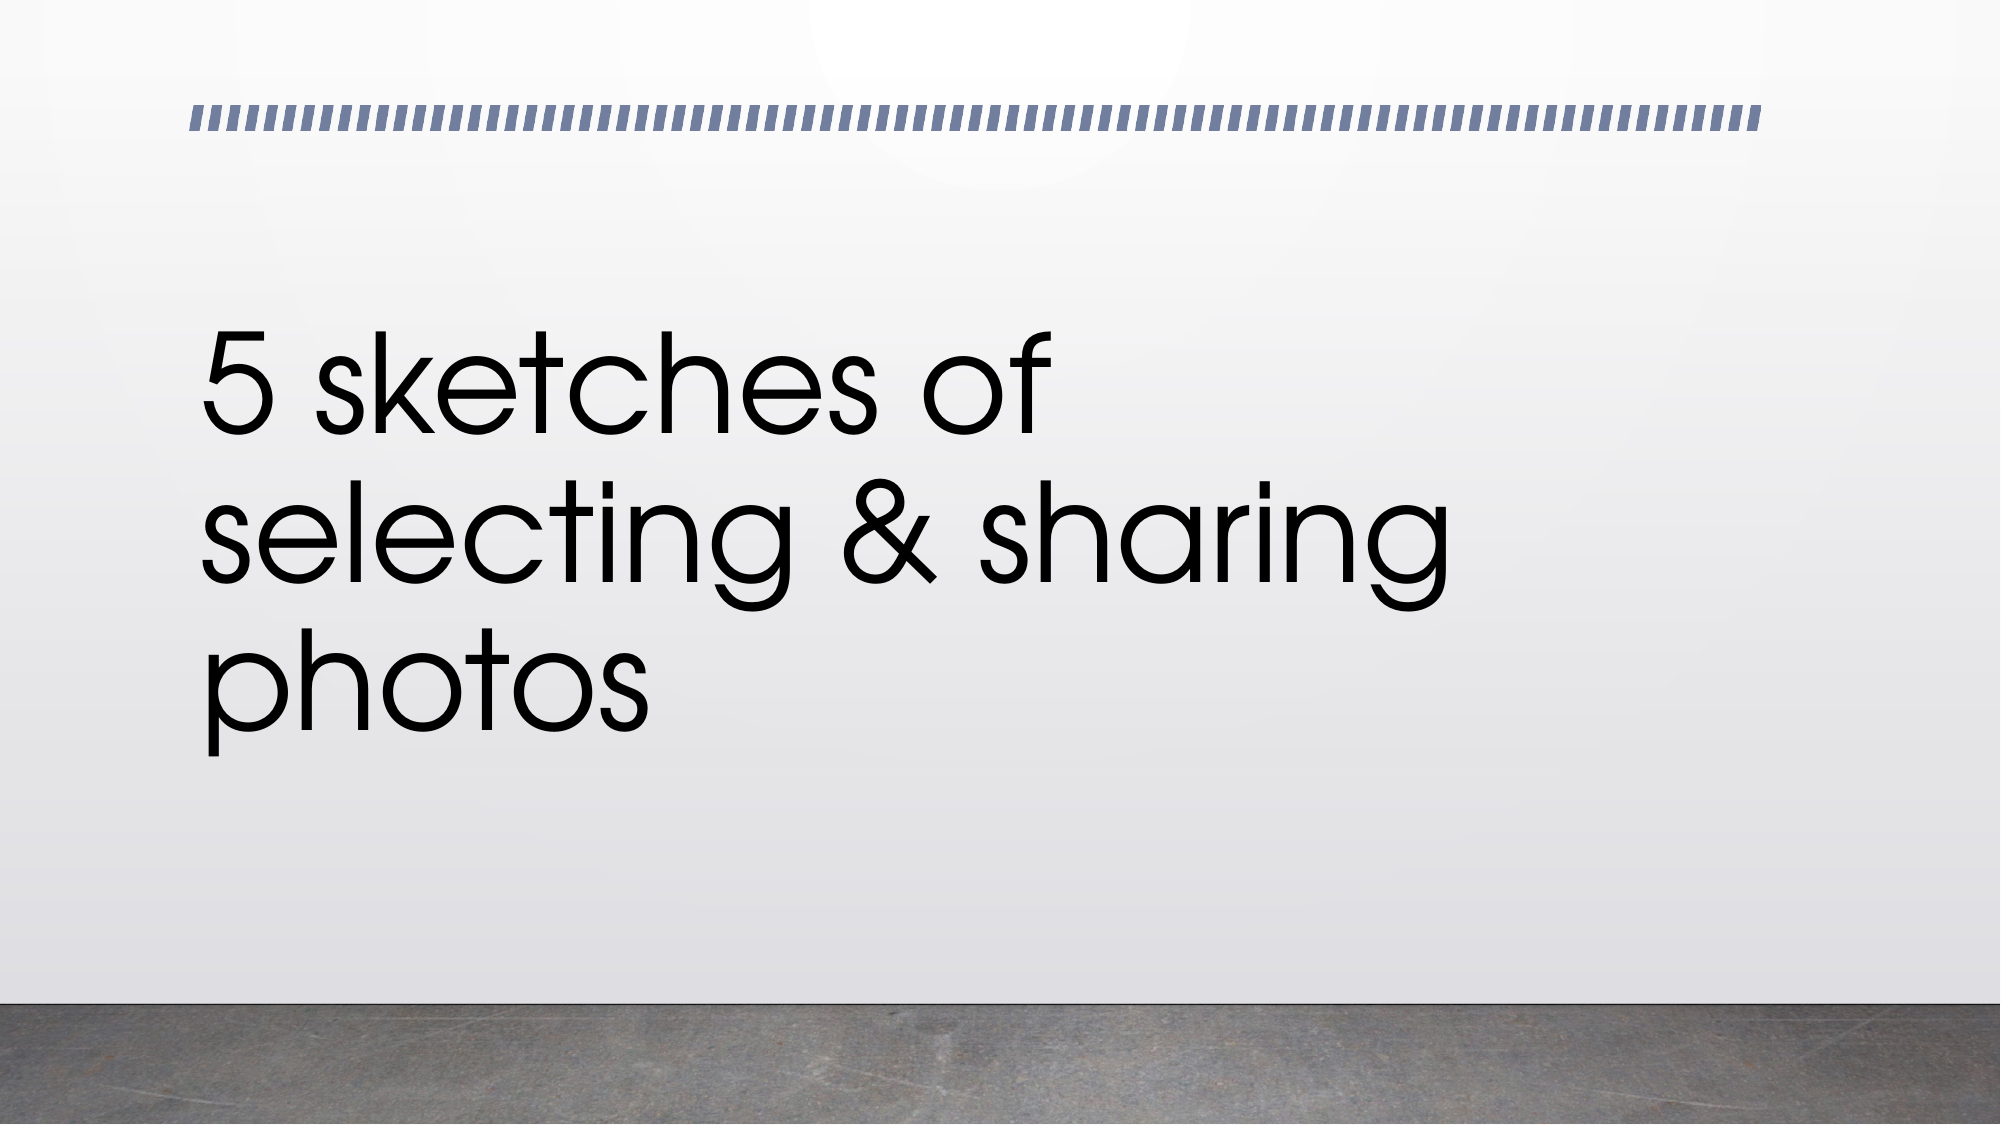

# 5 sketches of selecting & sharing photos